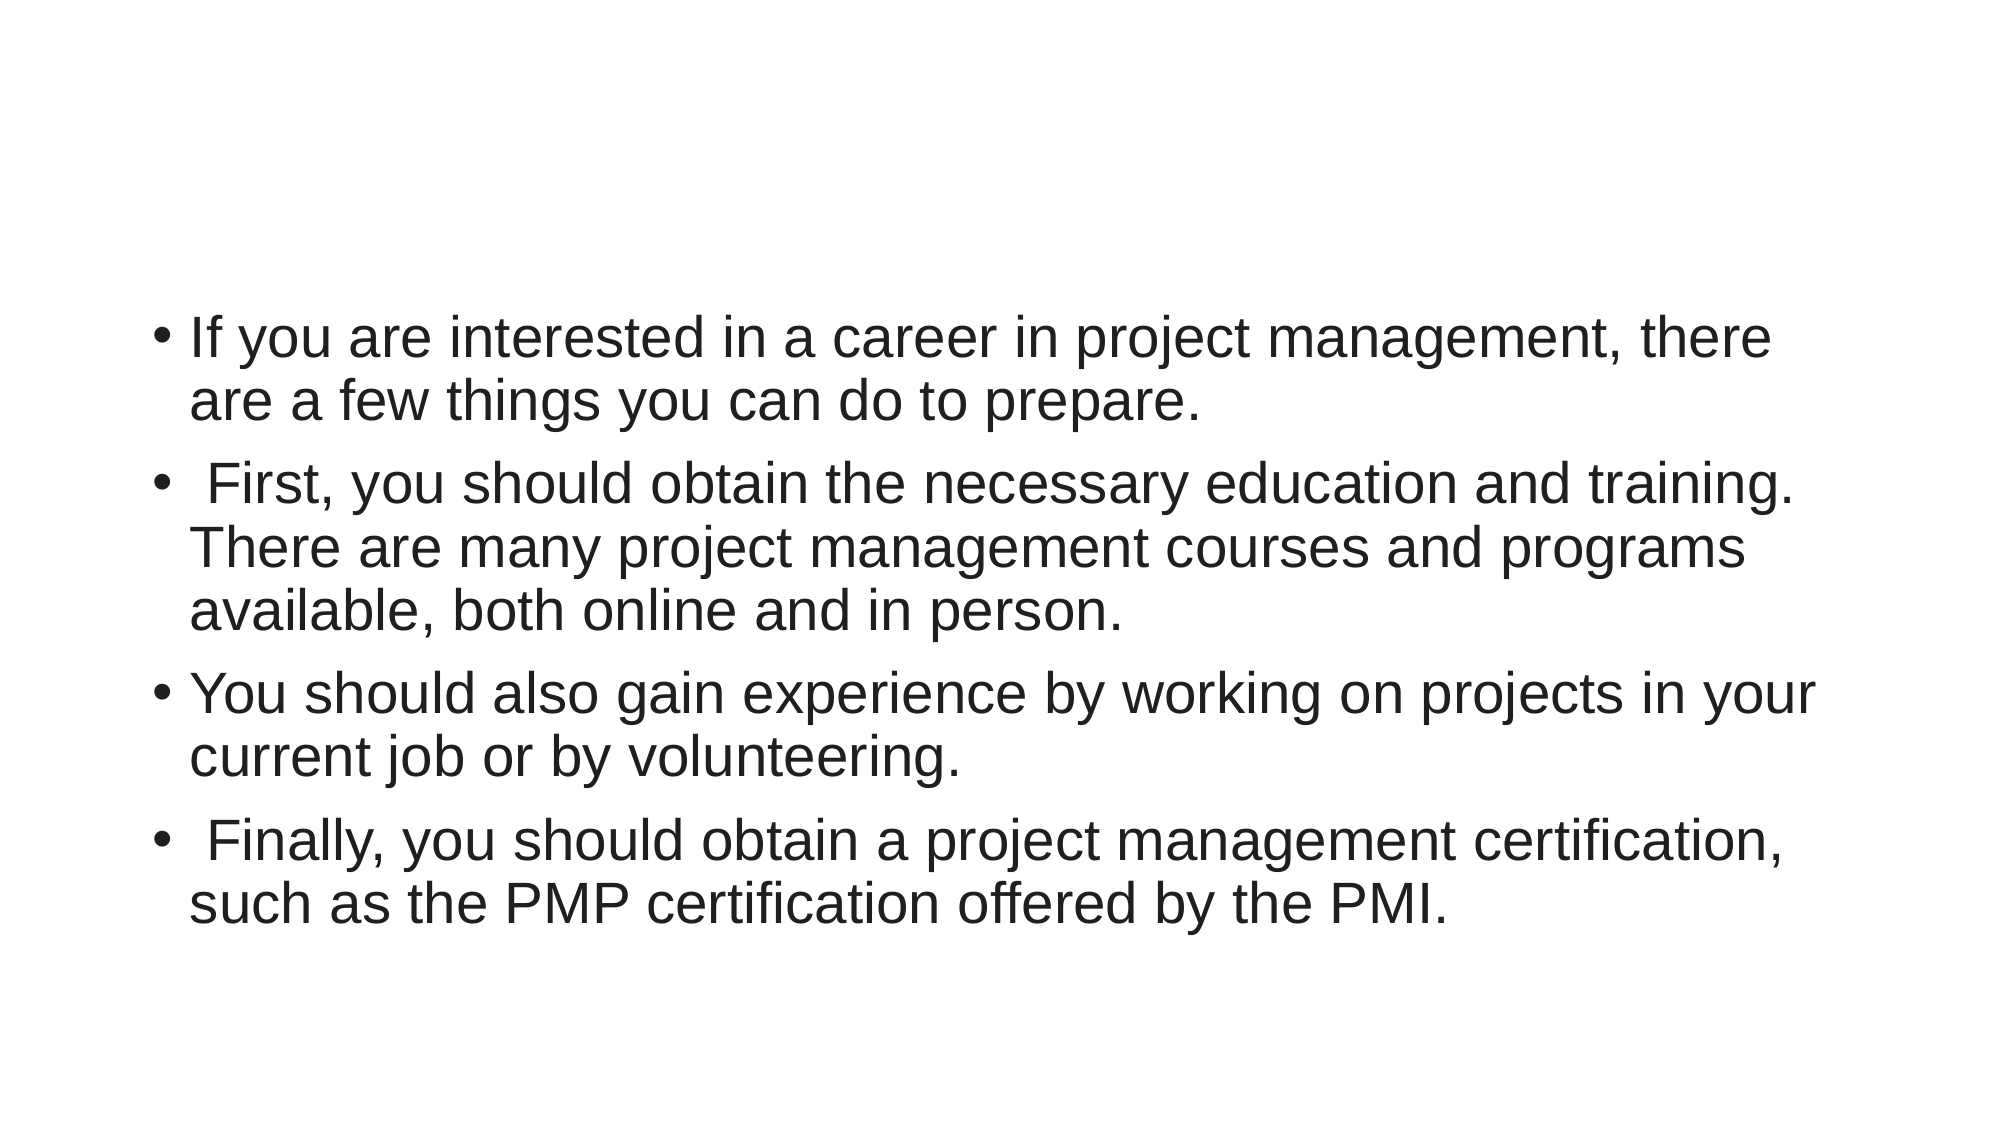

#
If you are interested in a career in project management, there are a few things you can do to prepare.
 First, you should obtain the necessary education and training. There are many project management courses and programs available, both online and in person.
You should also gain experience by working on projects in your current job or by volunteering.
 Finally, you should obtain a project management certification, such as the PMP certification offered by the PMI.